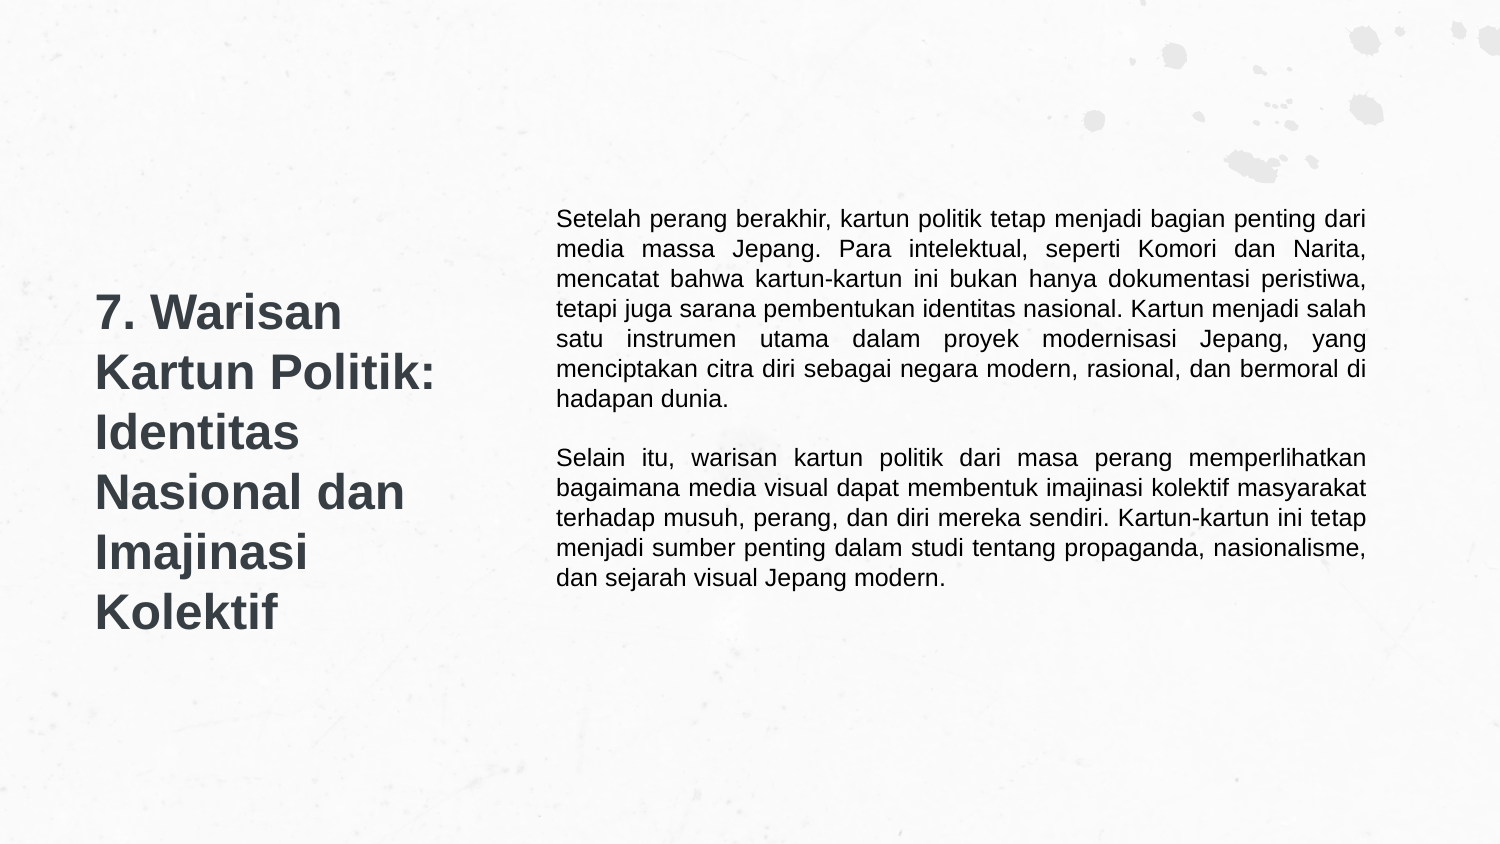

Setelah perang berakhir, kartun politik tetap menjadi bagian penting dari media massa Jepang. Para intelektual, seperti Komori dan Narita, mencatat bahwa kartun-kartun ini bukan hanya dokumentasi peristiwa, tetapi juga sarana pembentukan identitas nasional. Kartun menjadi salah satu instrumen utama dalam proyek modernisasi Jepang, yang menciptakan citra diri sebagai negara modern, rasional, dan bermoral di hadapan dunia.

Selain itu, warisan kartun politik dari masa perang memperlihatkan bagaimana media visual dapat membentuk imajinasi kolektif masyarakat terhadap musuh, perang, dan diri mereka sendiri. Kartun-kartun ini tetap menjadi sumber penting dalam studi tentang propaganda, nasionalisme, dan sejarah visual Jepang modern.
# 7. Warisan Kartun Politik: Identitas Nasional dan Imajinasi Kolektif